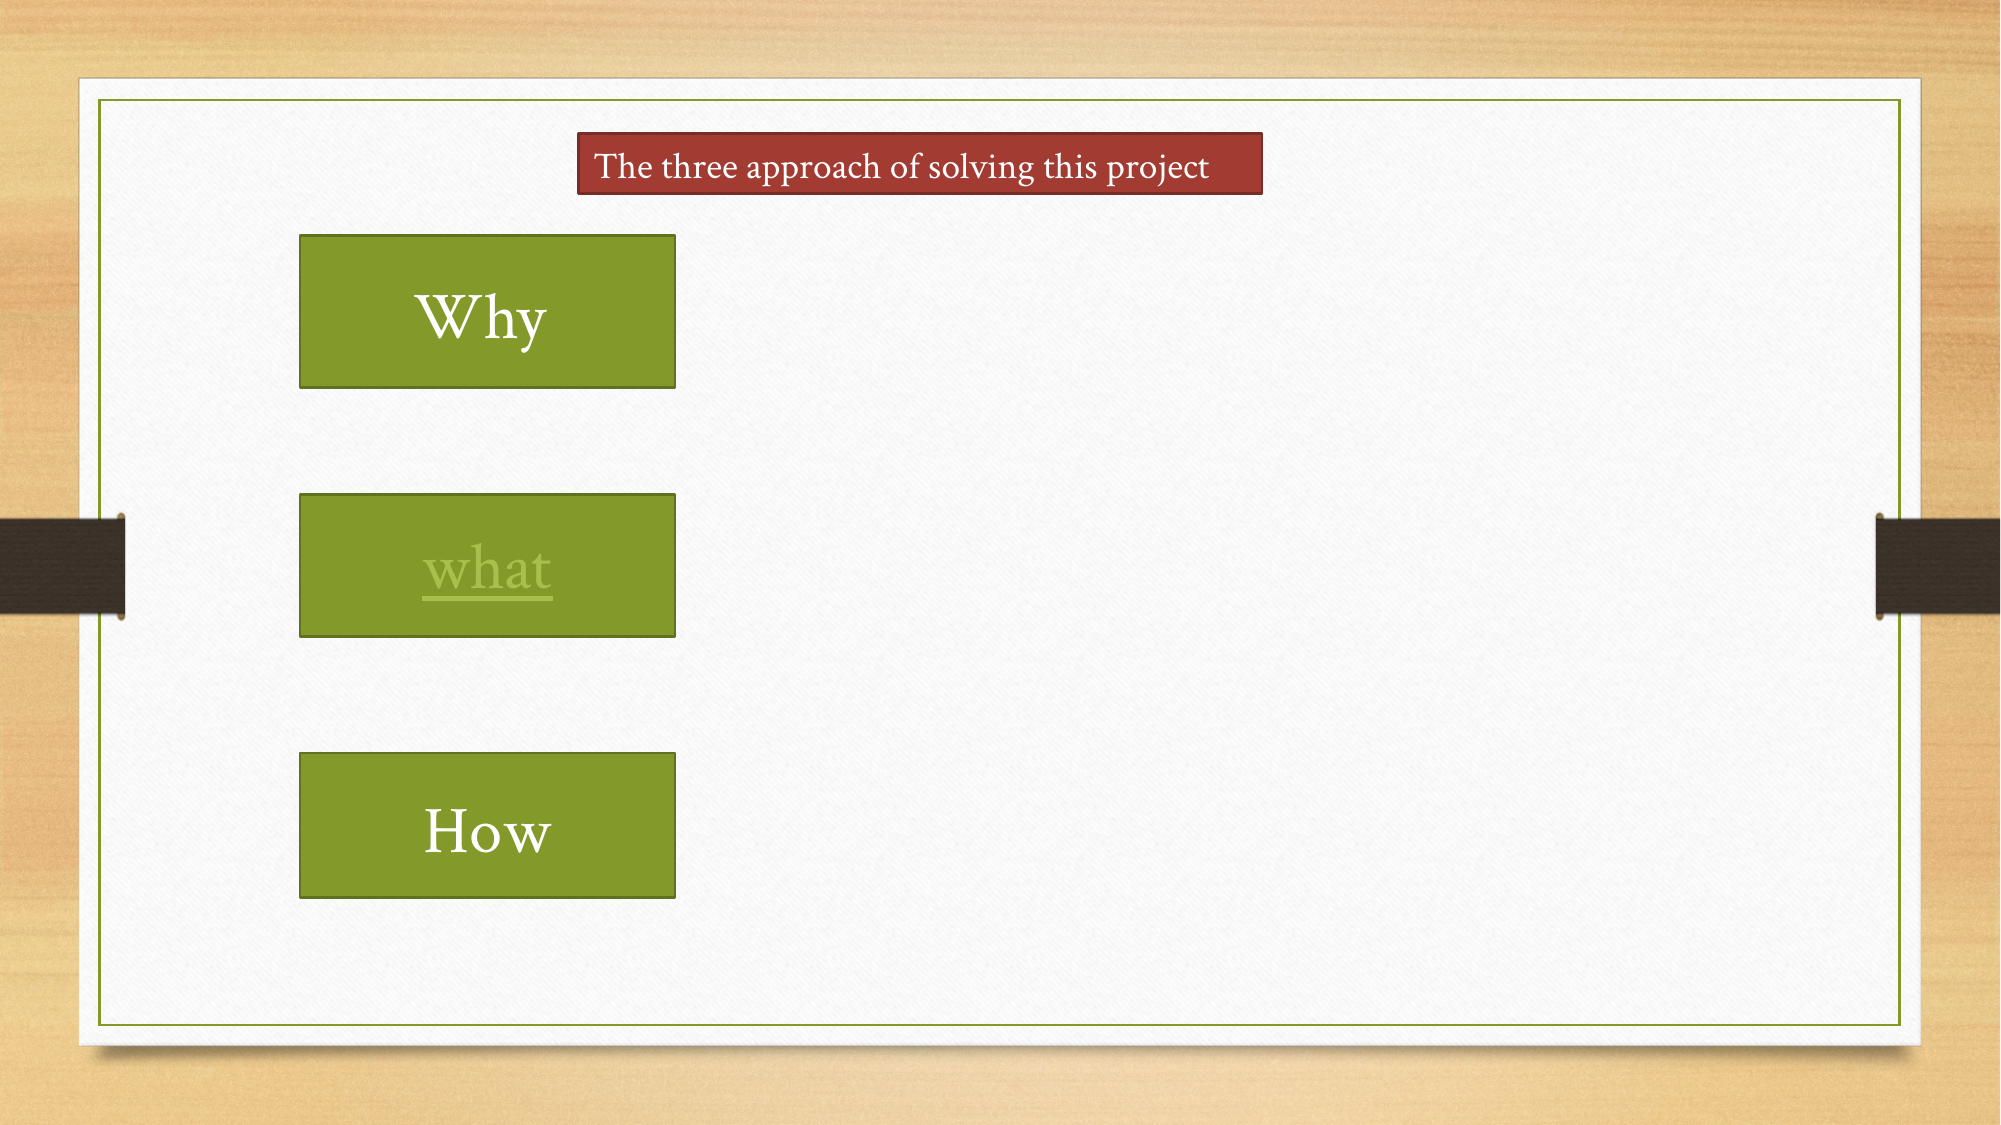

The three approach of solving this project
Why
what
How